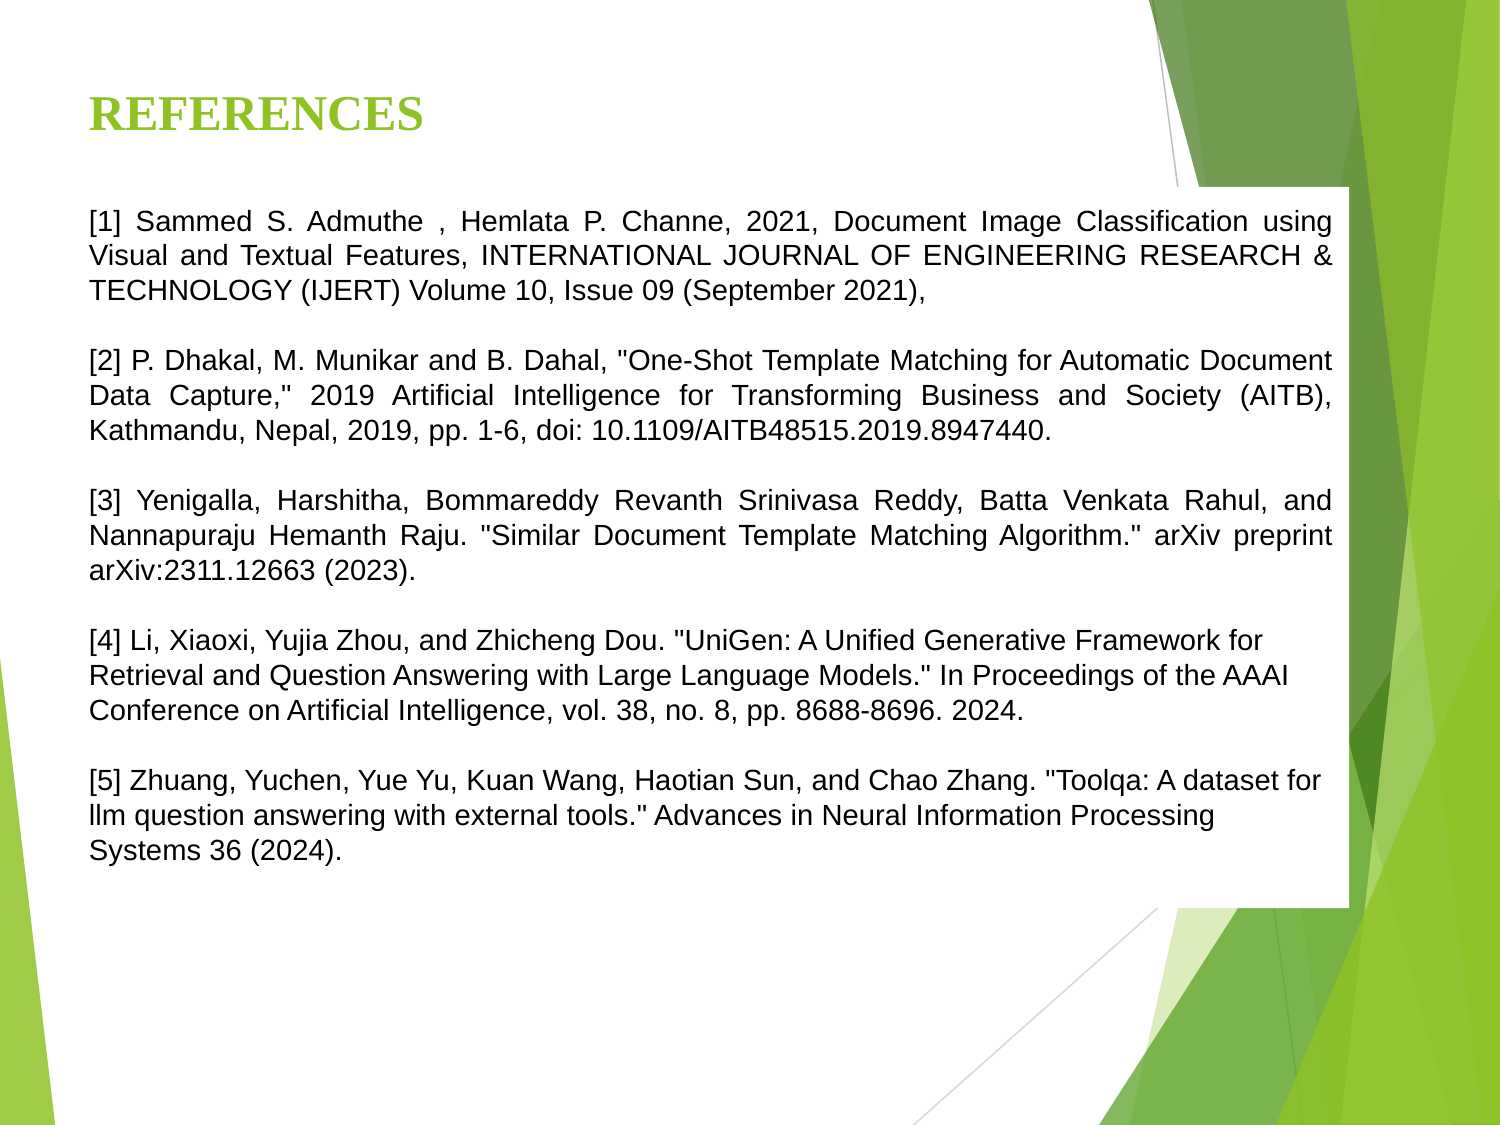

REFERENCES
[1] Sammed S. Admuthe , Hemlata P. Channe, 2021, Document Image Classification using Visual and Textual Features, INTERNATIONAL JOURNAL OF ENGINEERING RESEARCH & TECHNOLOGY (IJERT) Volume 10, Issue 09 (September 2021),

[2] P. Dhakal, M. Munikar and B. Dahal, "One-Shot Template Matching for Automatic Document Data Capture," 2019 Artificial Intelligence for Transforming Business and Society (AITB), Kathmandu, Nepal, 2019, pp. 1-6, doi: 10.1109/AITB48515.2019.8947440.

[3] Yenigalla, Harshitha, Bommareddy Revanth Srinivasa Reddy, Batta Venkata Rahul, and Nannapuraju Hemanth Raju. "Similar Document Template Matching Algorithm." arXiv preprint arXiv:2311.12663 (2023).

[4] Li, Xiaoxi, Yujia Zhou, and Zhicheng Dou. "UniGen: A Unified Generative Framework for Retrieval and Question Answering with Large Language Models." In Proceedings of the AAAI Conference on Artificial Intelligence, vol. 38, no. 8, pp. 8688-8696. 2024.

[5] Zhuang, Yuchen, Yue Yu, Kuan Wang, Haotian Sun, and Chao Zhang. "Toolqa: A dataset for llm question answering with external tools." Advances in Neural Information Processing Systems 36 (2024).